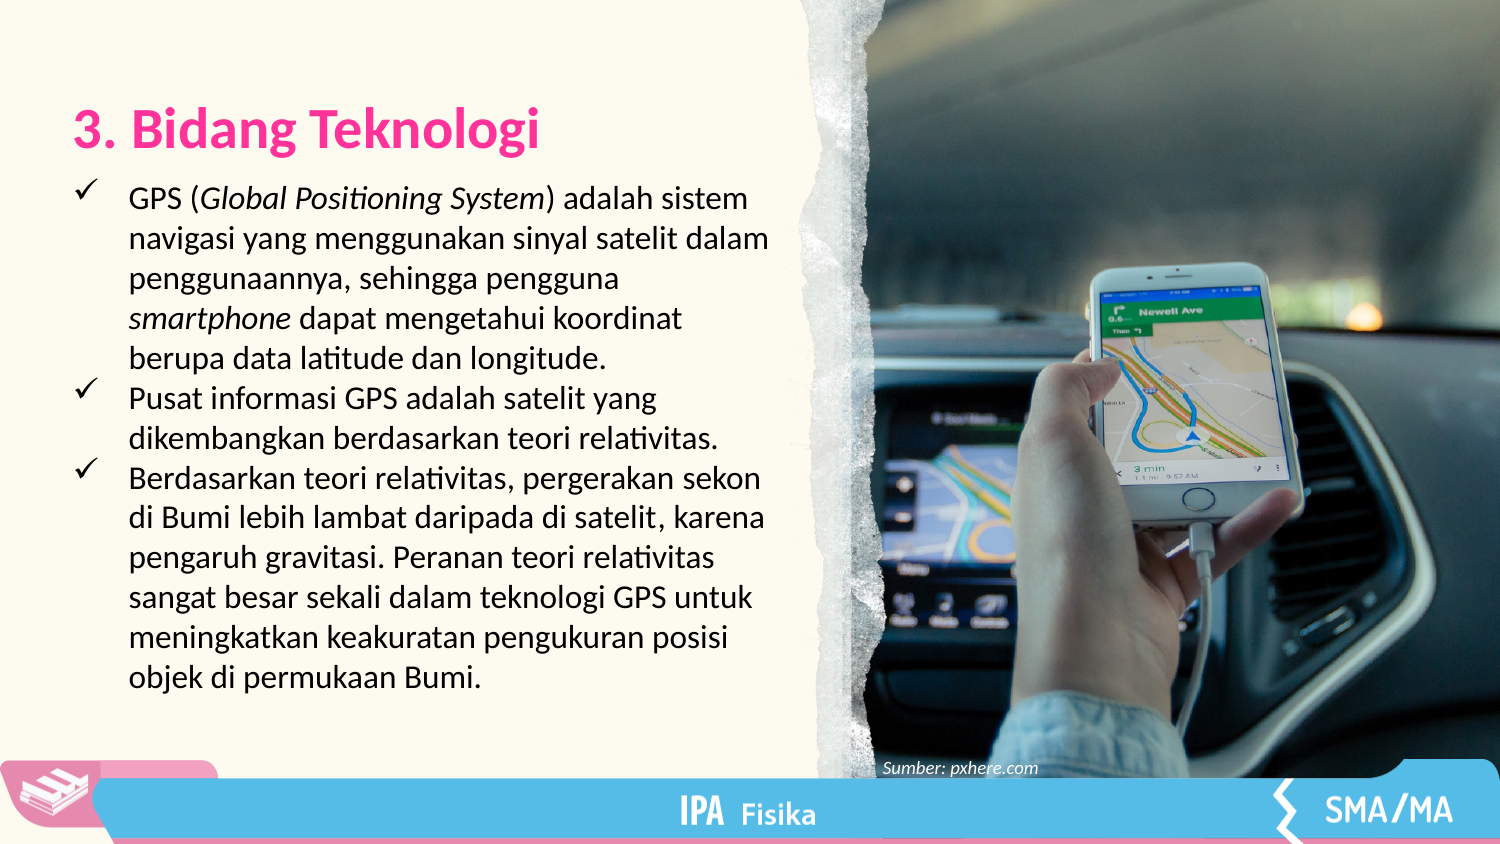

3. Bidang Teknologi
GPS (Global Positioning System) adalah sistem navigasi yang menggunakan sinyal satelit dalam penggunaannya, sehingga pengguna smartphone dapat mengetahui koordinat berupa data latitude dan longitude.
Pusat informasi GPS adalah satelit yang dikembangkan berdasarkan teori relativitas.
Berdasarkan teori relativitas, pergerakan sekon di Bumi lebih lambat daripada di satelit, karena pengaruh gravitasi. Peranan teori relativitas sangat besar sekali dalam teknologi GPS untuk meningkatkan keakuratan pengukuran posisi objek di permukaan Bumi.
Sumber: pxhere.com